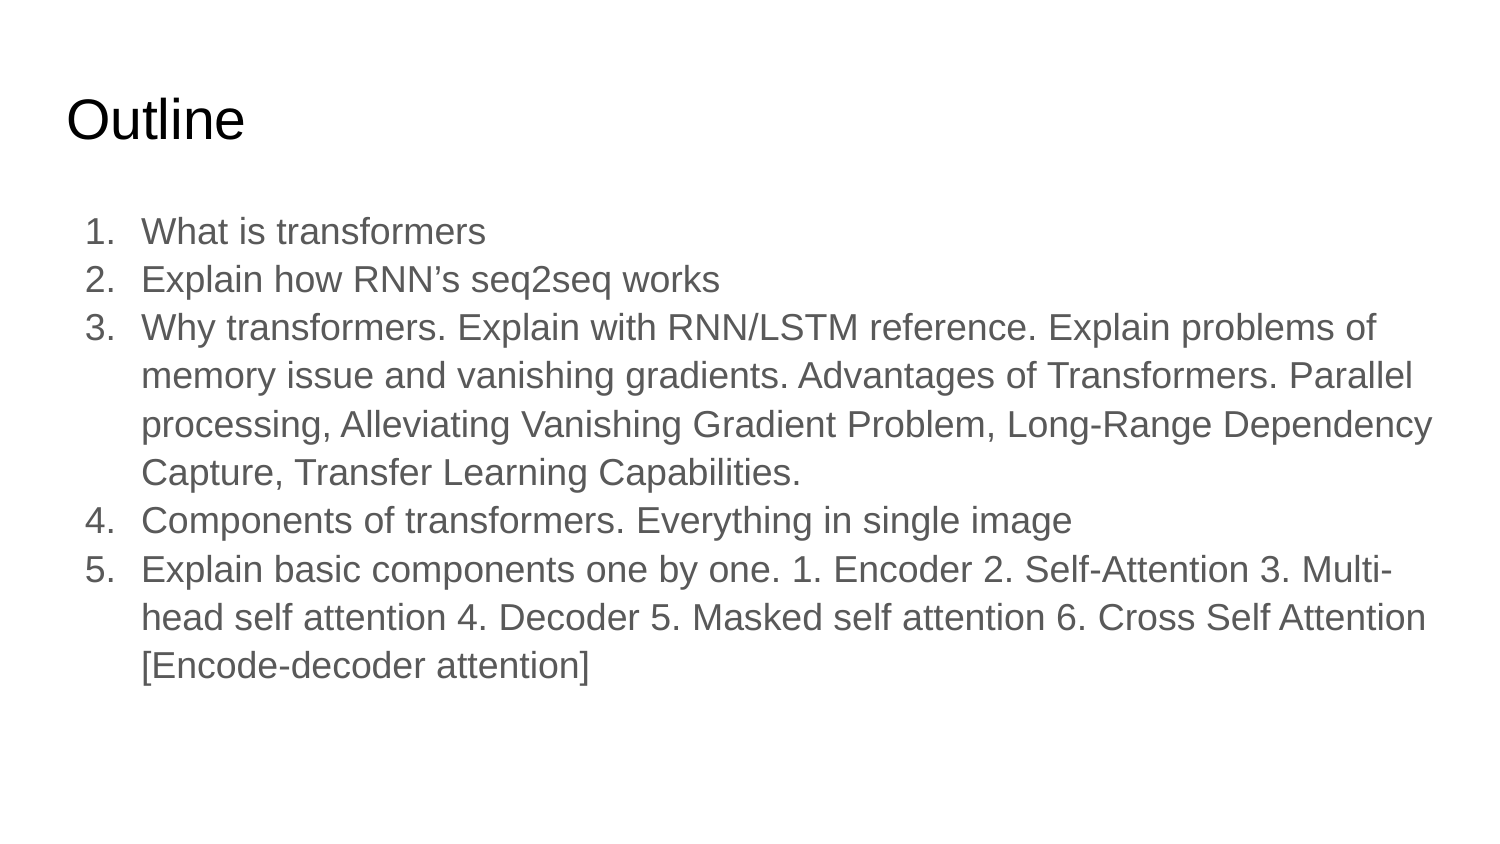

# Outline
What is transformers
Explain how RNN’s seq2seq works
Why transformers. Explain with RNN/LSTM reference. Explain problems of memory issue and vanishing gradients. Advantages of Transformers. Parallel processing, Alleviating Vanishing Gradient Problem, Long-Range Dependency Capture, Transfer Learning Capabilities.
Components of transformers. Everything in single image
Explain basic components one by one. 1. Encoder 2. Self-Attention 3. Multi-head self attention 4. Decoder 5. Masked self attention 6. Cross Self Attention [Encode-decoder attention]